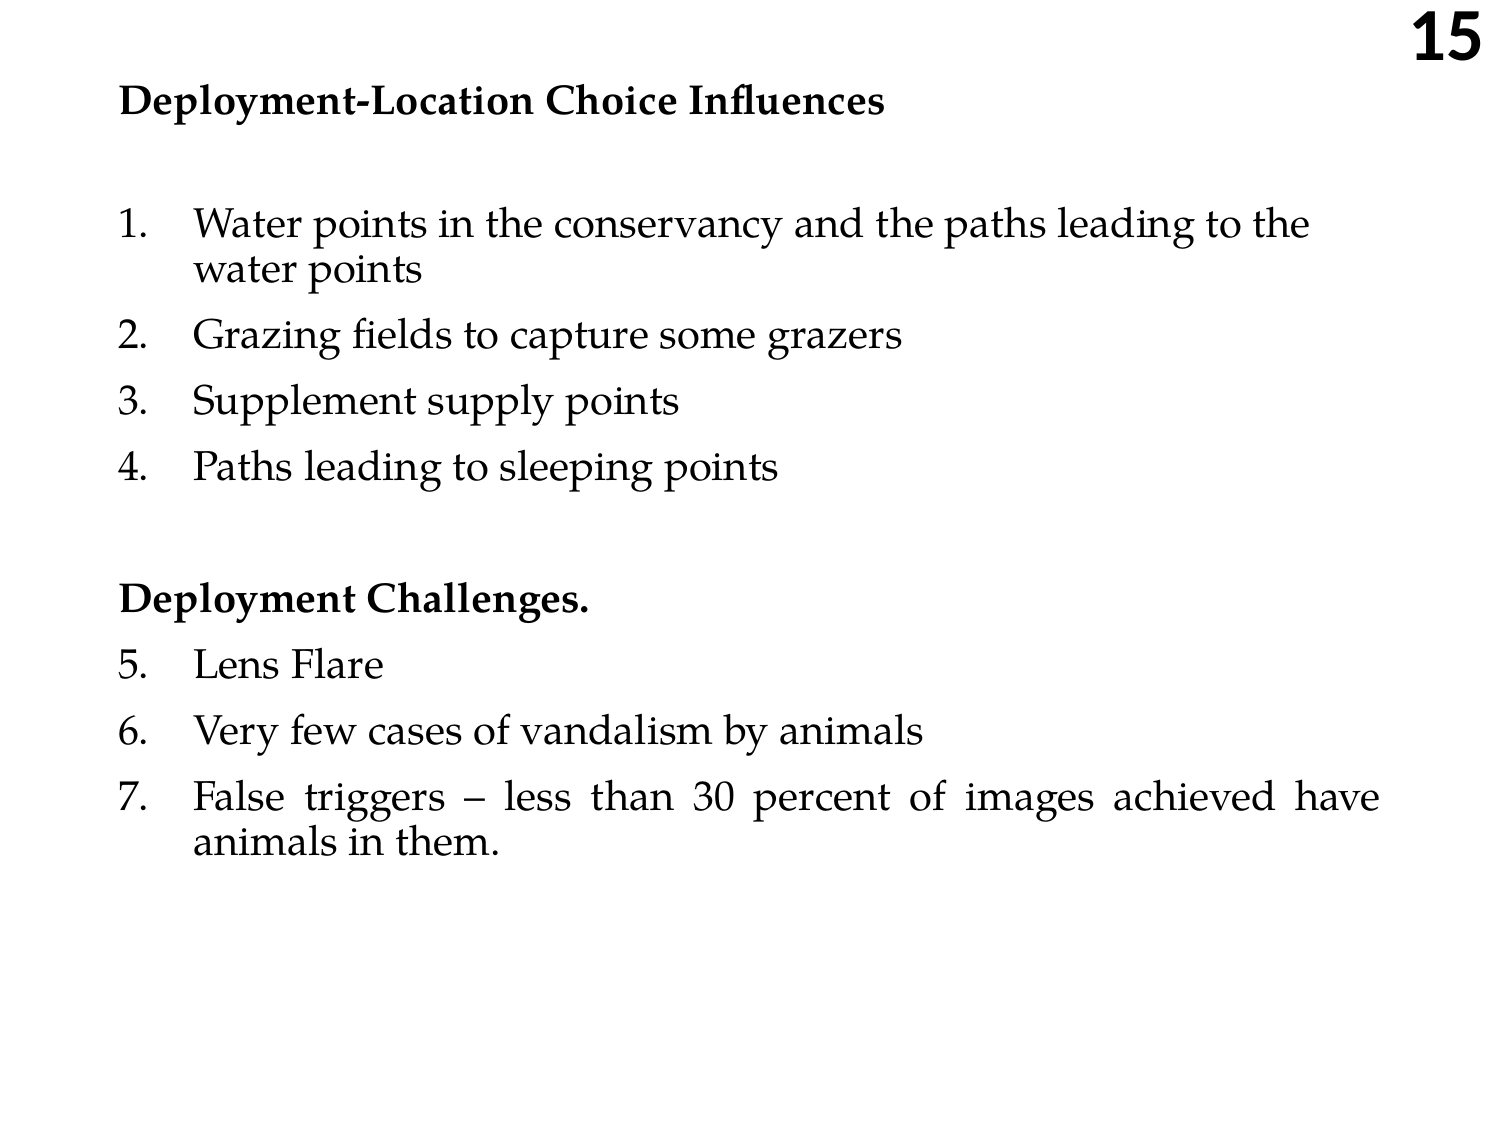

15
# Deployment-Location Choice Influences
Water points in the conservancy and the paths leading to the water points
Grazing fields to capture some grazers
Supplement supply points
Paths leading to sleeping points

Deployment Challenges.
Lens Flare
Very few cases of vandalism by animals
False triggers – less than 30 percent of images achieved have animals in them.